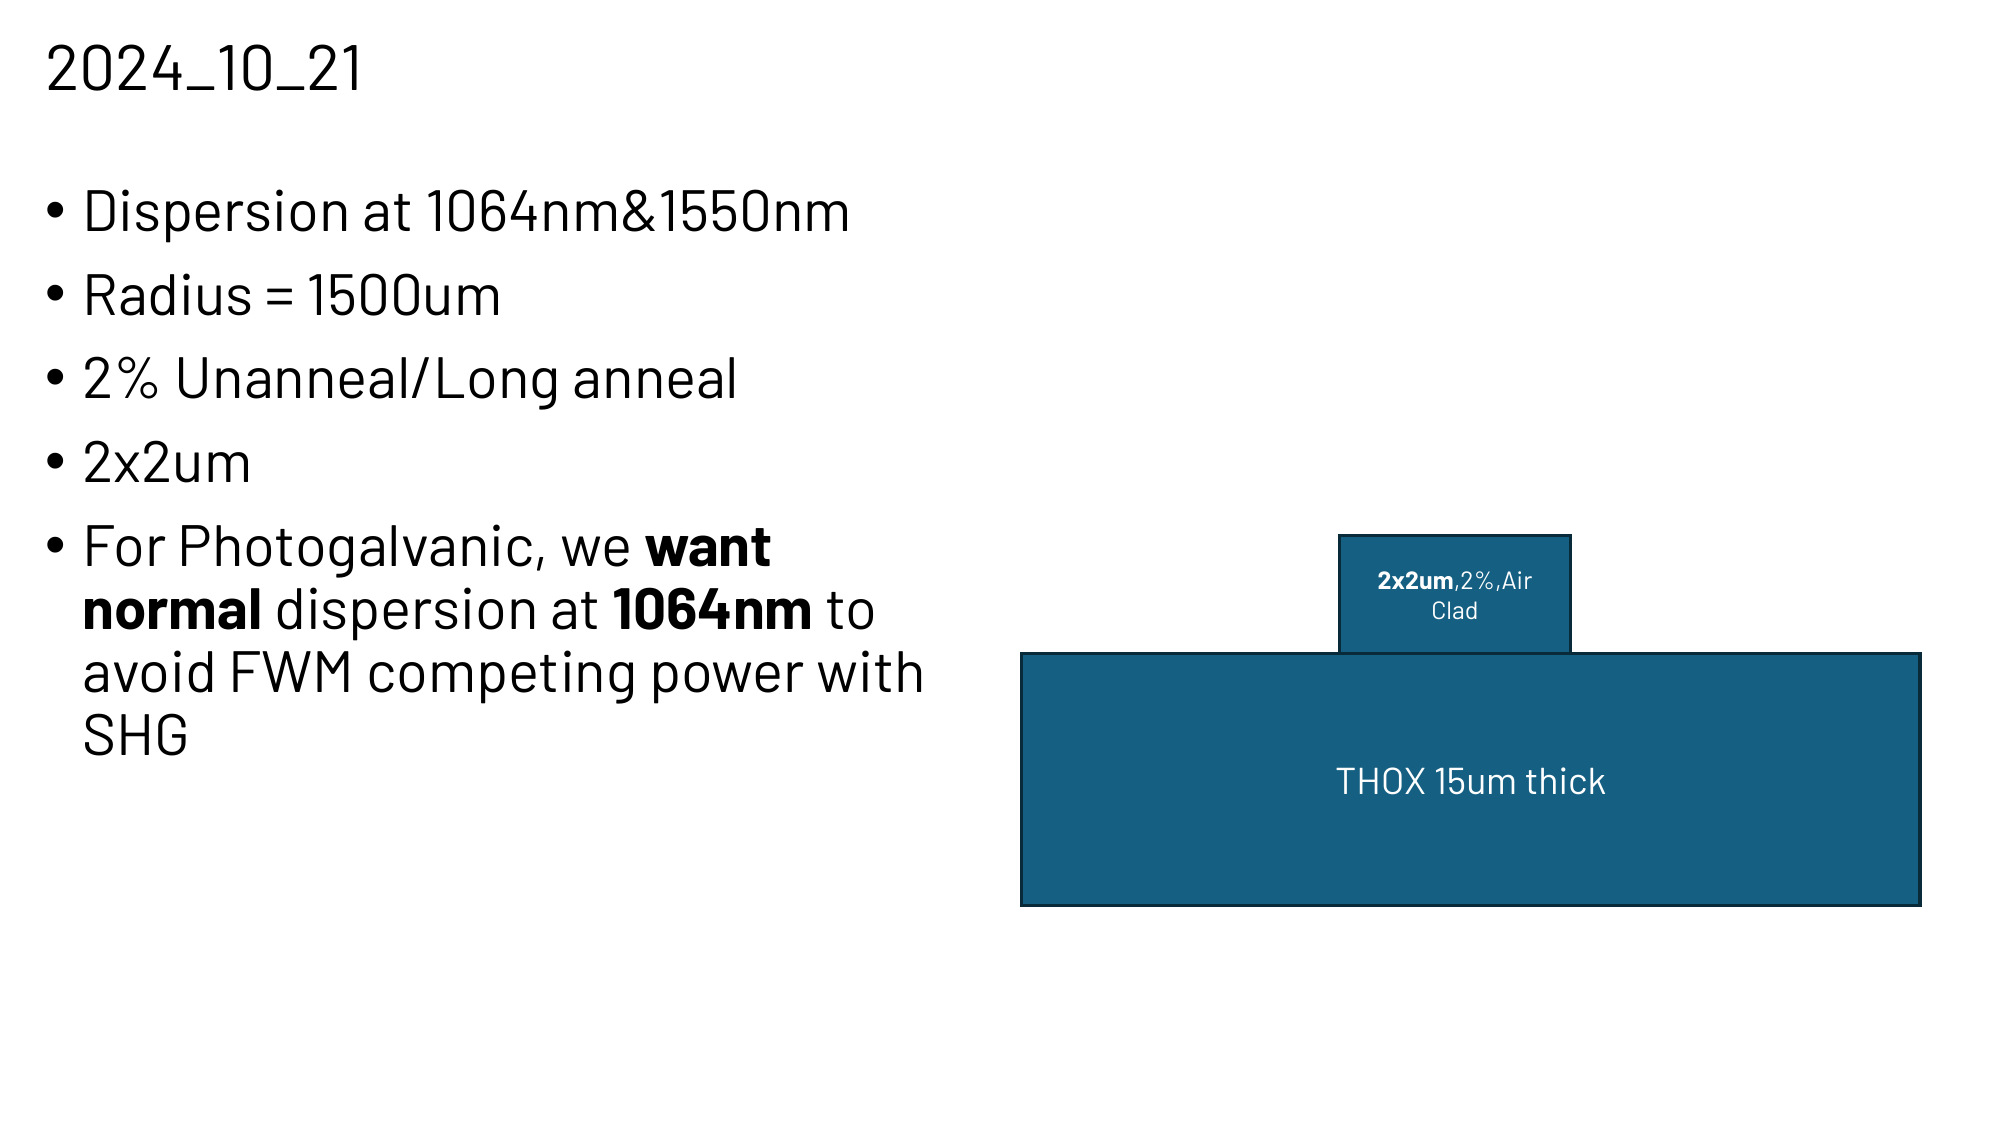

# 2024_10_21
Dispersion at 1064nm&1550nm
Radius = 1500um
2% Unanneal/Long anneal
2x2um
For Photogalvanic, we want normal dispersion at 1064nm to avoid FWM competing power with SHG

2x2um,2%,Air Clad

THOX 15um thick